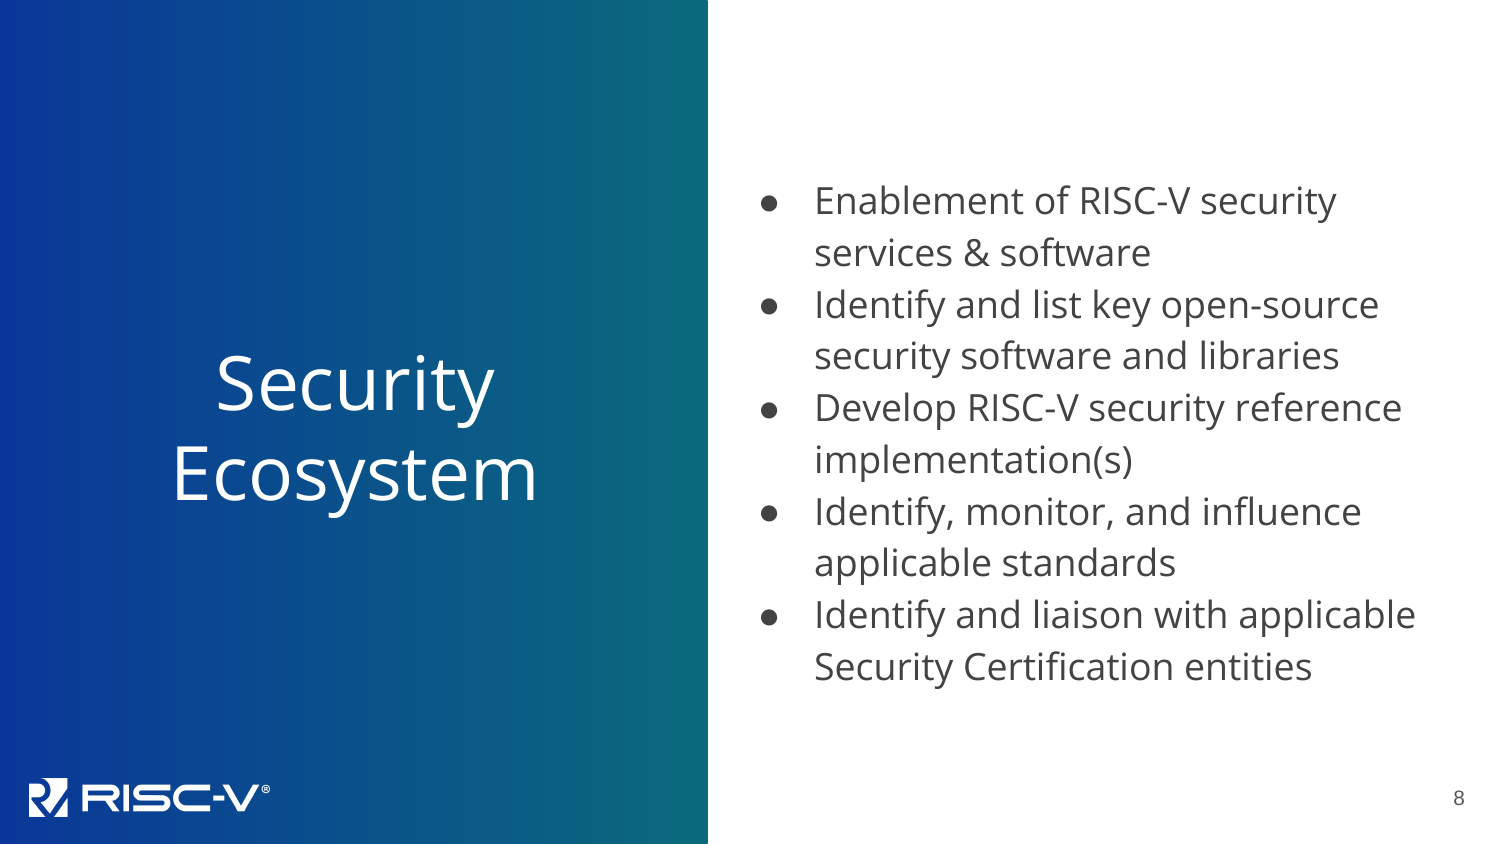

Security Ecosystem
Enablement of RISC-V security services & software
Identify and list key open-source security software and libraries
Develop RISC-V security reference implementation(s)
Identify, monitor, and influence applicable standards
Identify and liaison with applicable Security Certification entities

8